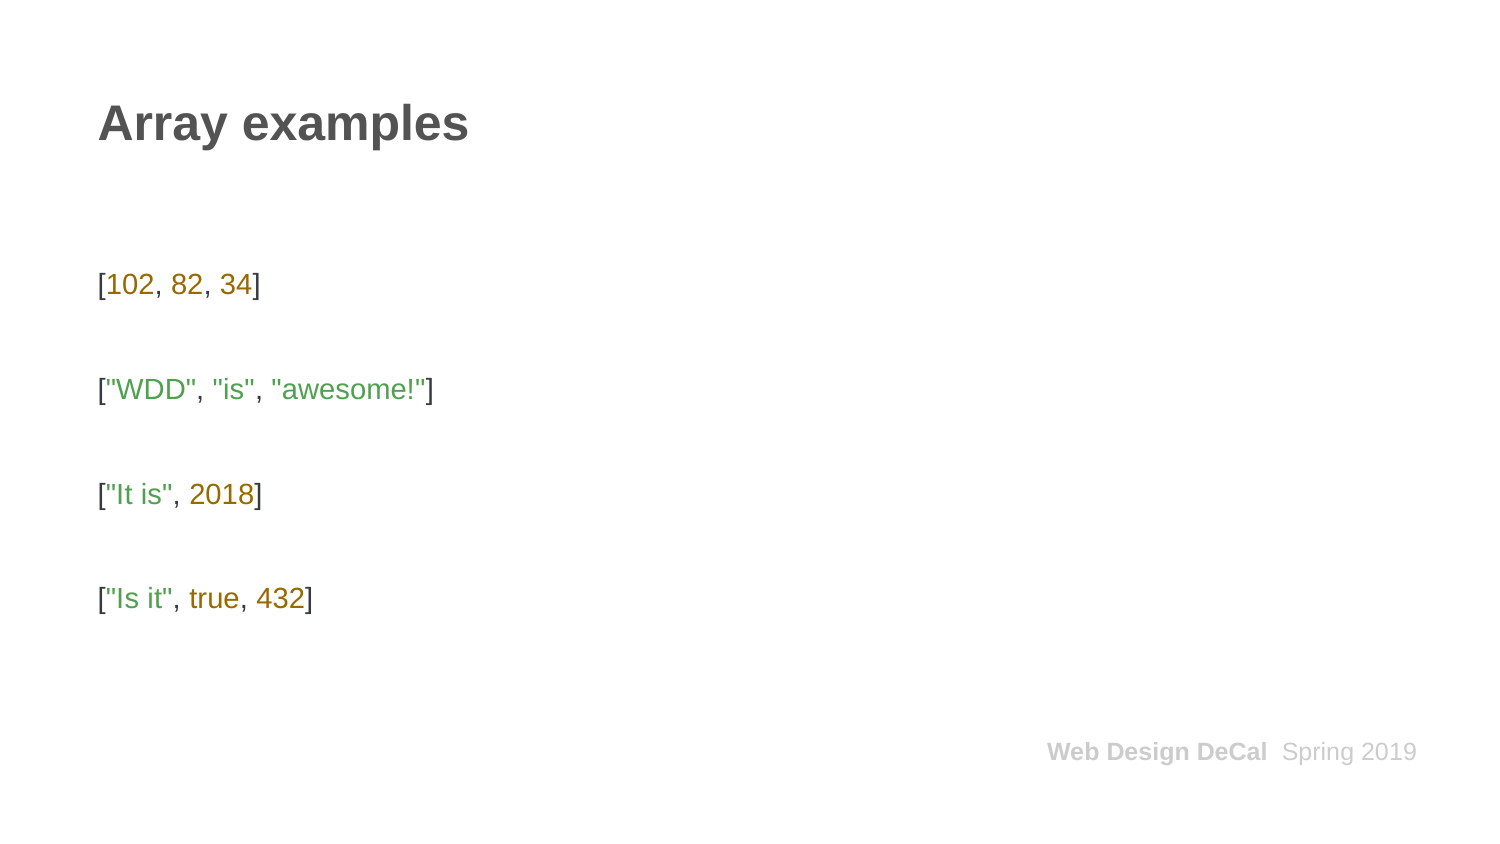

# Array examples
[102, 82, 34]

["WDD", "is", "awesome!"]

["It is", 2018]

["Is it", true, 432]